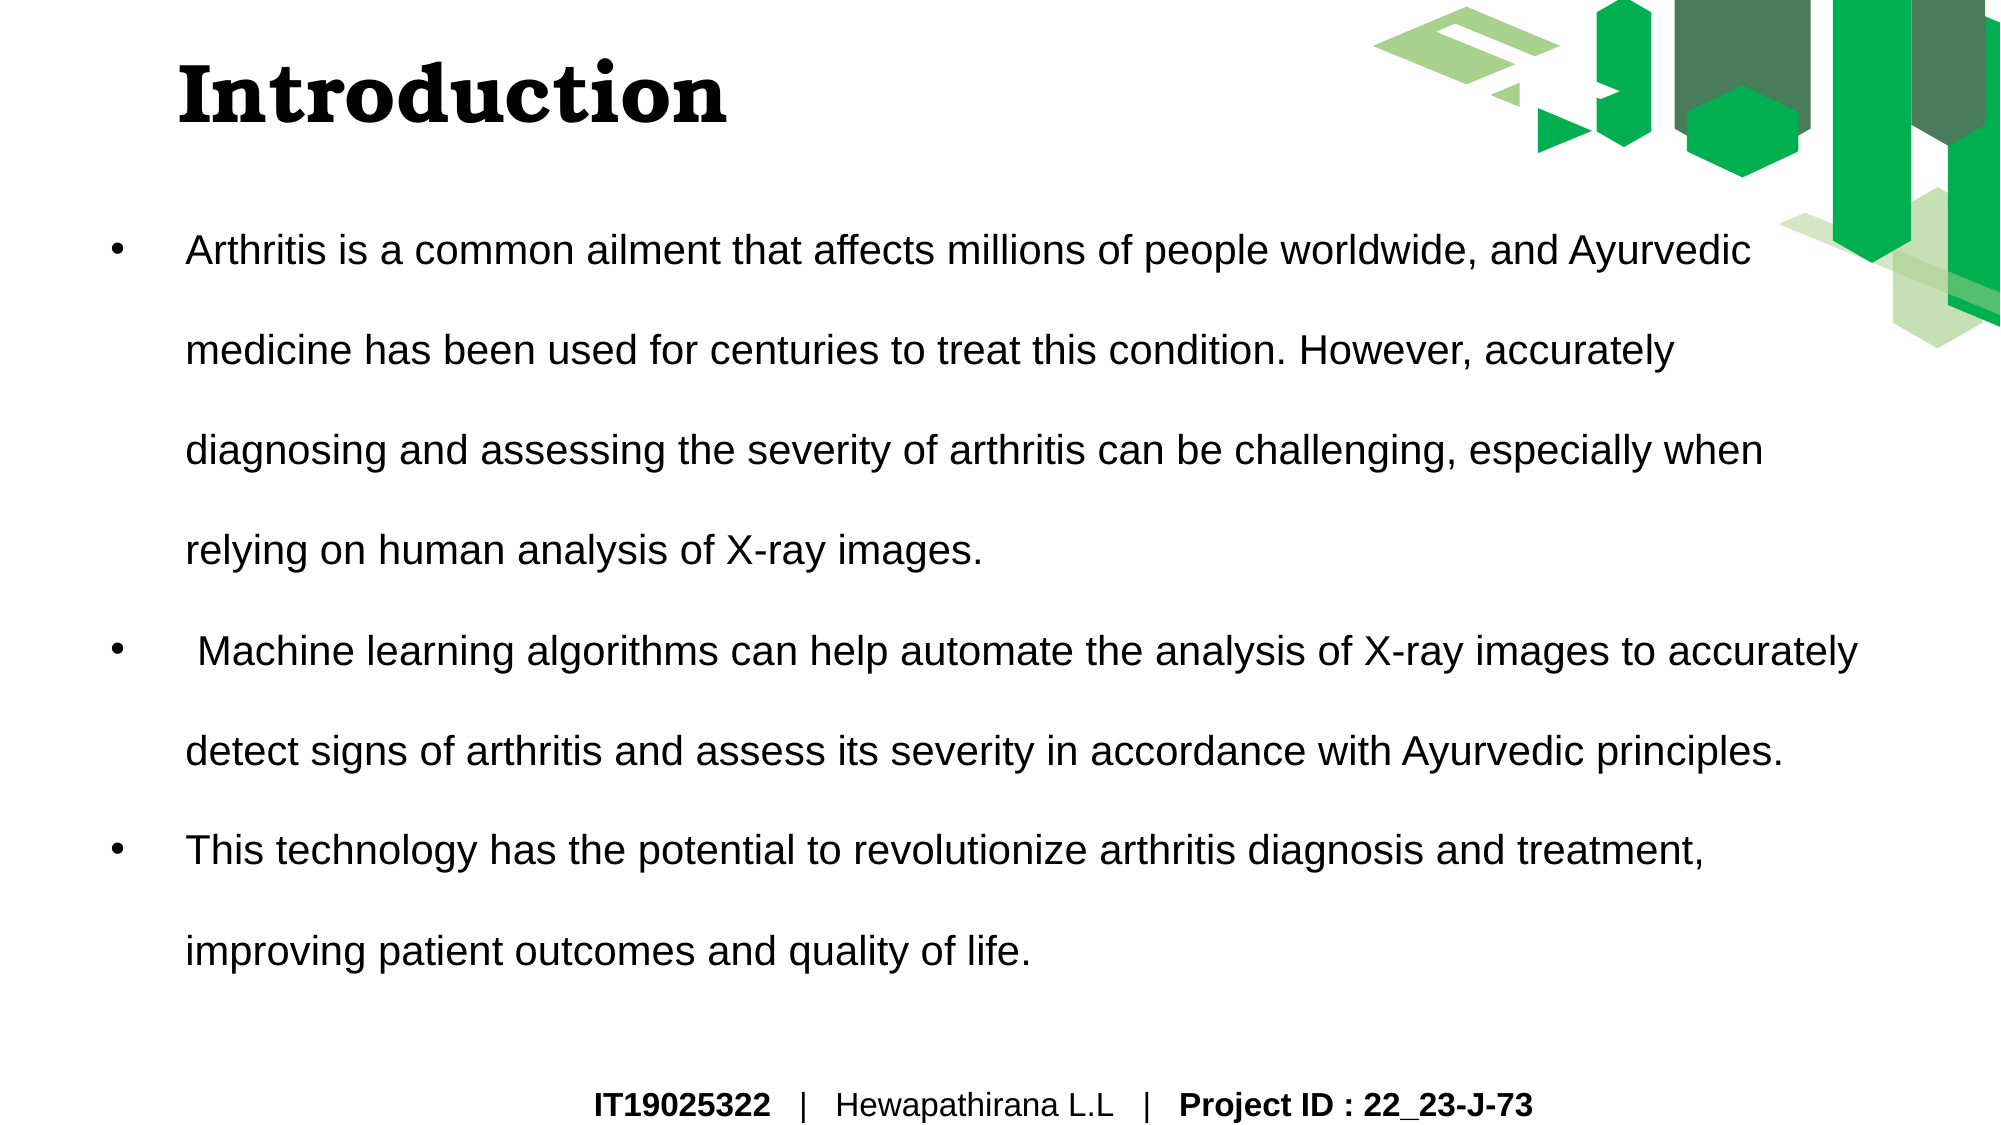

Introduction
Arthritis is a common ailment that affects millions of people worldwide, and Ayurvedic medicine has been used for centuries to treat this condition. However, accurately diagnosing and assessing the severity of arthritis can be challenging, especially when relying on human analysis of X-ray images.
 Machine learning algorithms can help automate the analysis of X-ray images to accurately detect signs of arthritis and assess its severity in accordance with Ayurvedic principles.
This technology has the potential to revolutionize arthritis diagnosis and treatment, improving patient outcomes and quality of life.

IT19025322   |   Hewapathirana L.L   |   Project ID : 22_23-J-73